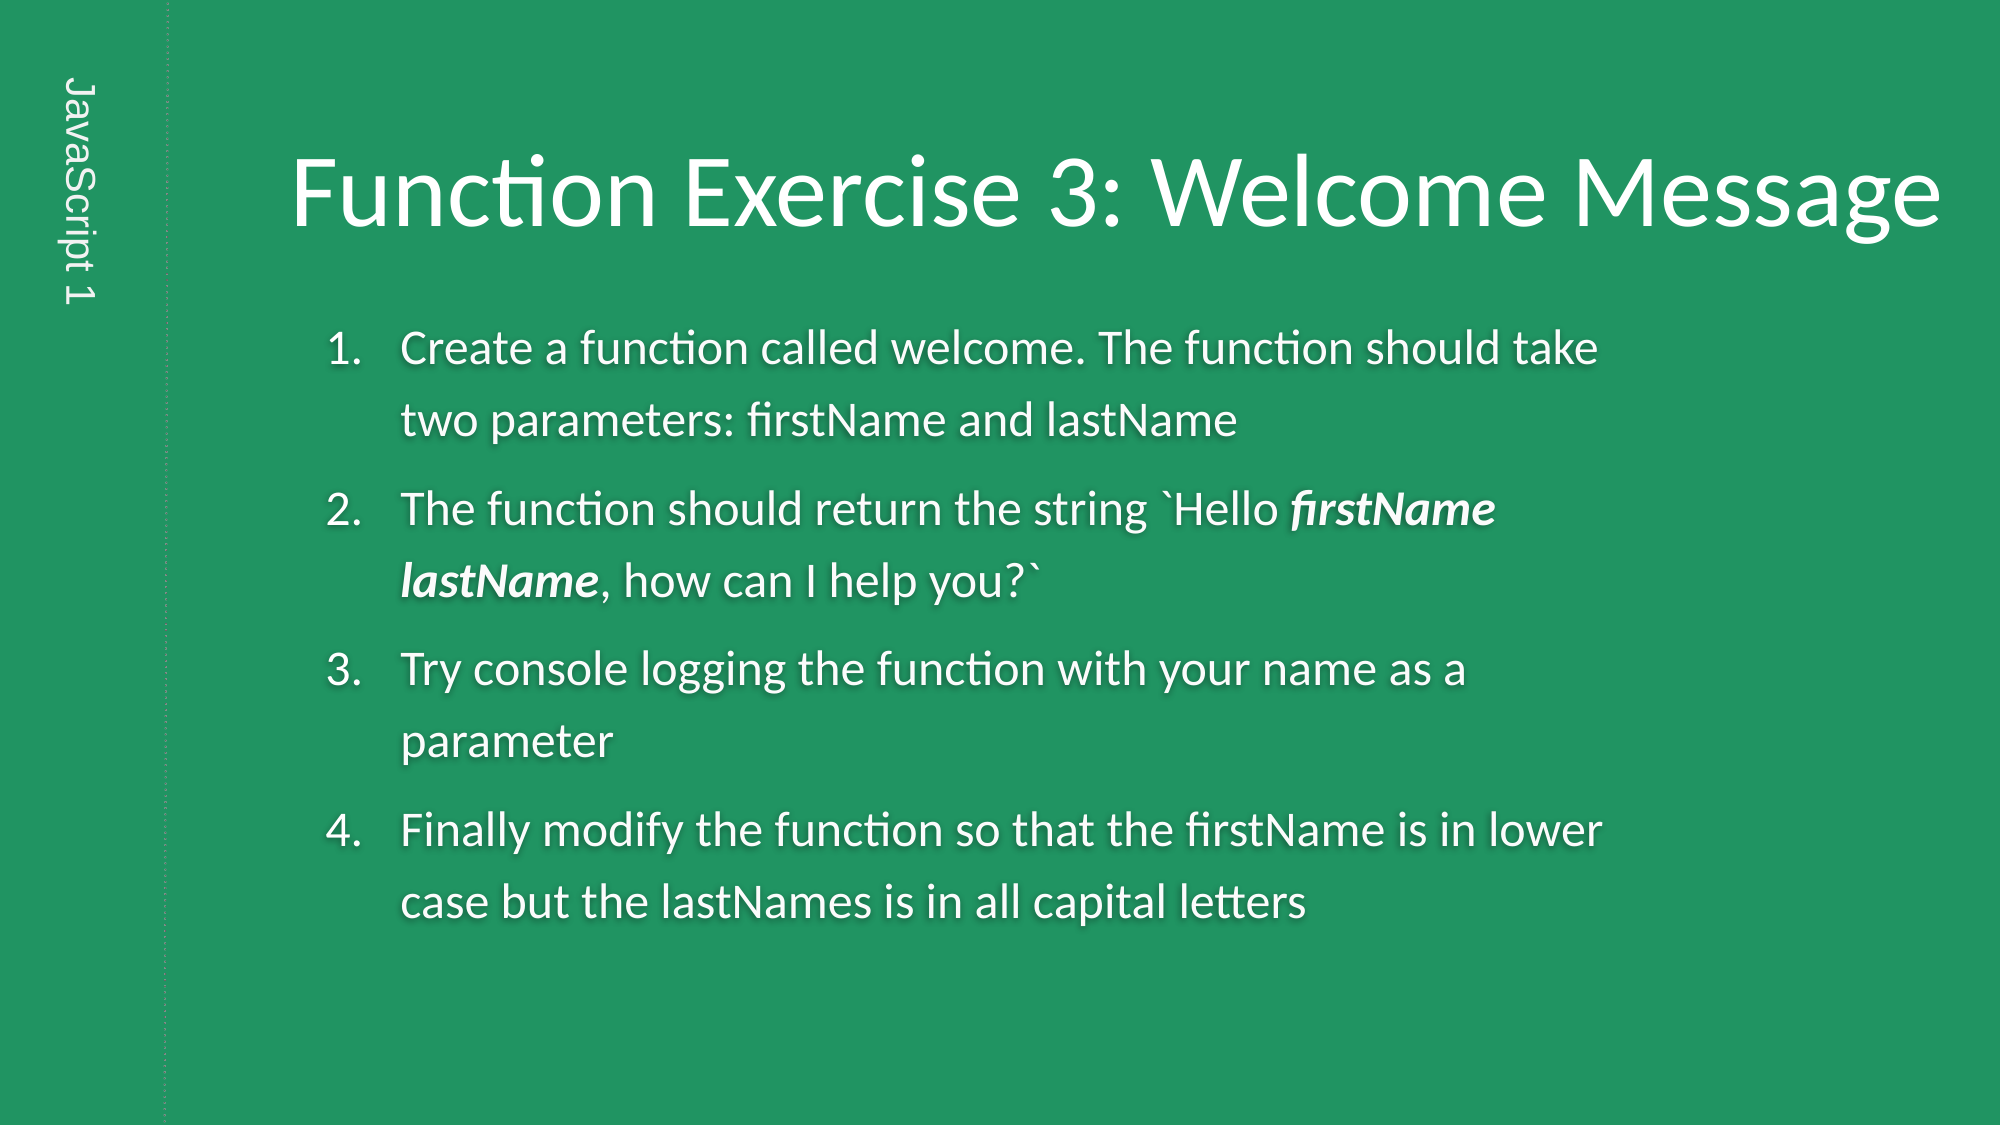

# Function Exercise 3: Welcome Message
Create a function called welcome. The function should take two parameters: firstName and lastName
The function should return the string `Hello firstName lastName, how can I help you?`
Try console logging the function with your name as a parameter
Finally modify the function so that the firstName is in lower case but the lastNames is in all capital letters